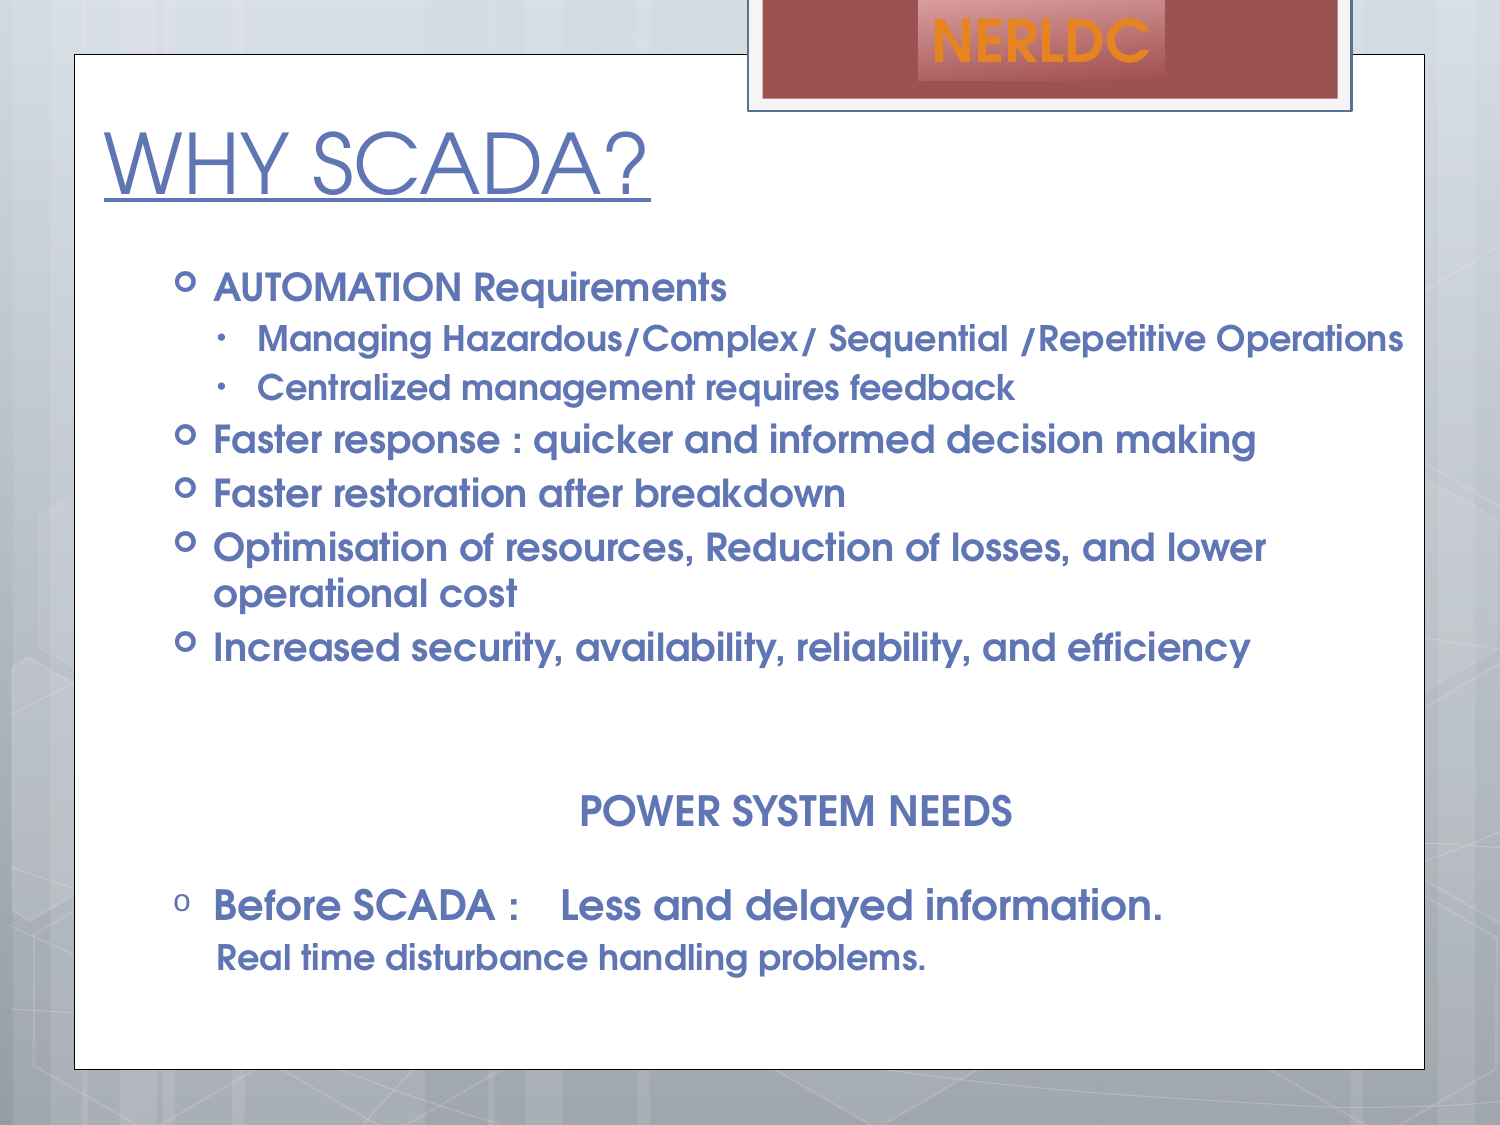

NERLDC
# WHY SCADA?
AUTOMATION Requirements
Managing Hazardous/Complex/ Sequential /Repetitive Operations
Centralized management requires feedback
Faster response : quicker and informed decision making
Faster restoration after breakdown
Optimisation of resources, Reduction of losses, and lower operational cost
Increased security, availability, reliability, and efficiency

POWER SYSTEM NEEDS
Before SCADA : 	Less and delayed information.
			Real time disturbance handling problems.